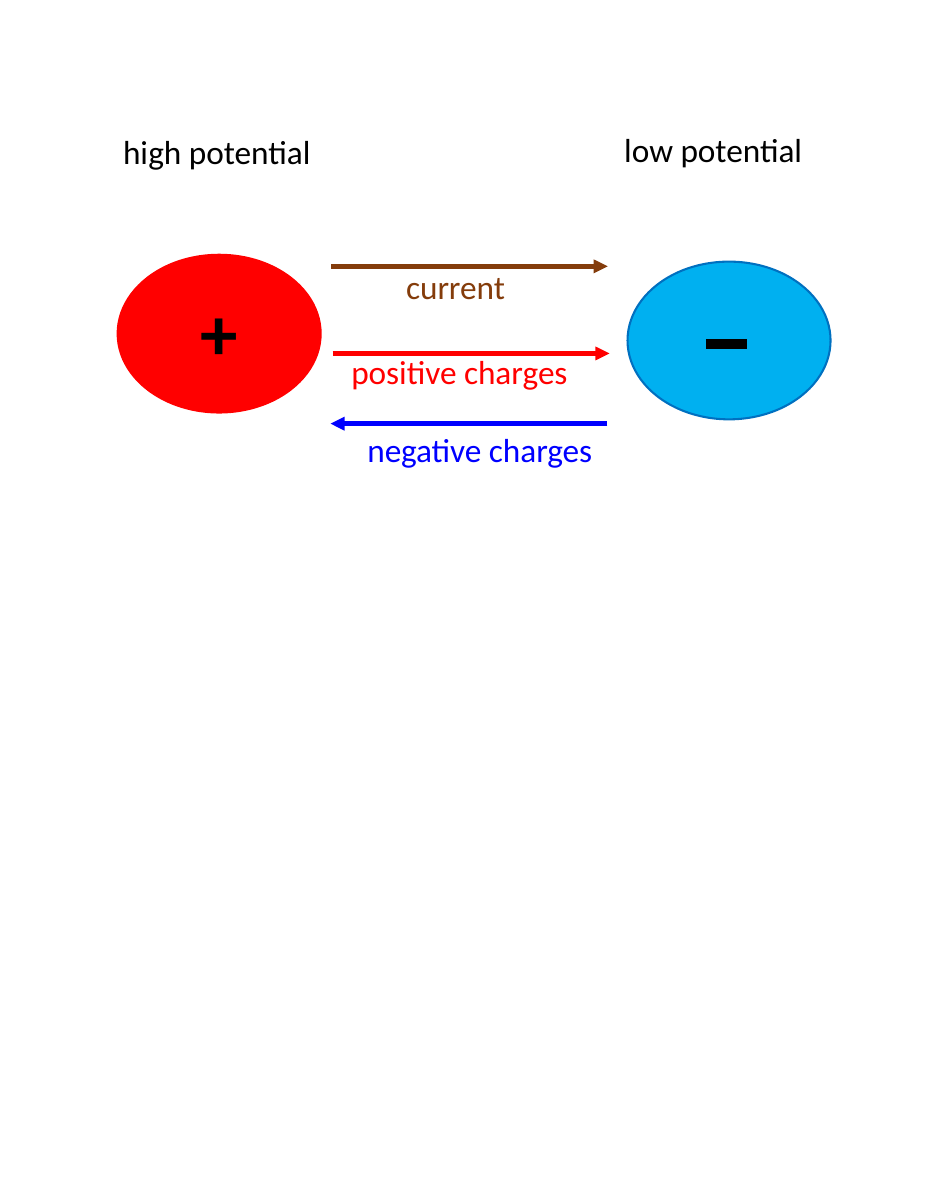

low potential
high potential

current

+
positive charges
negative charges